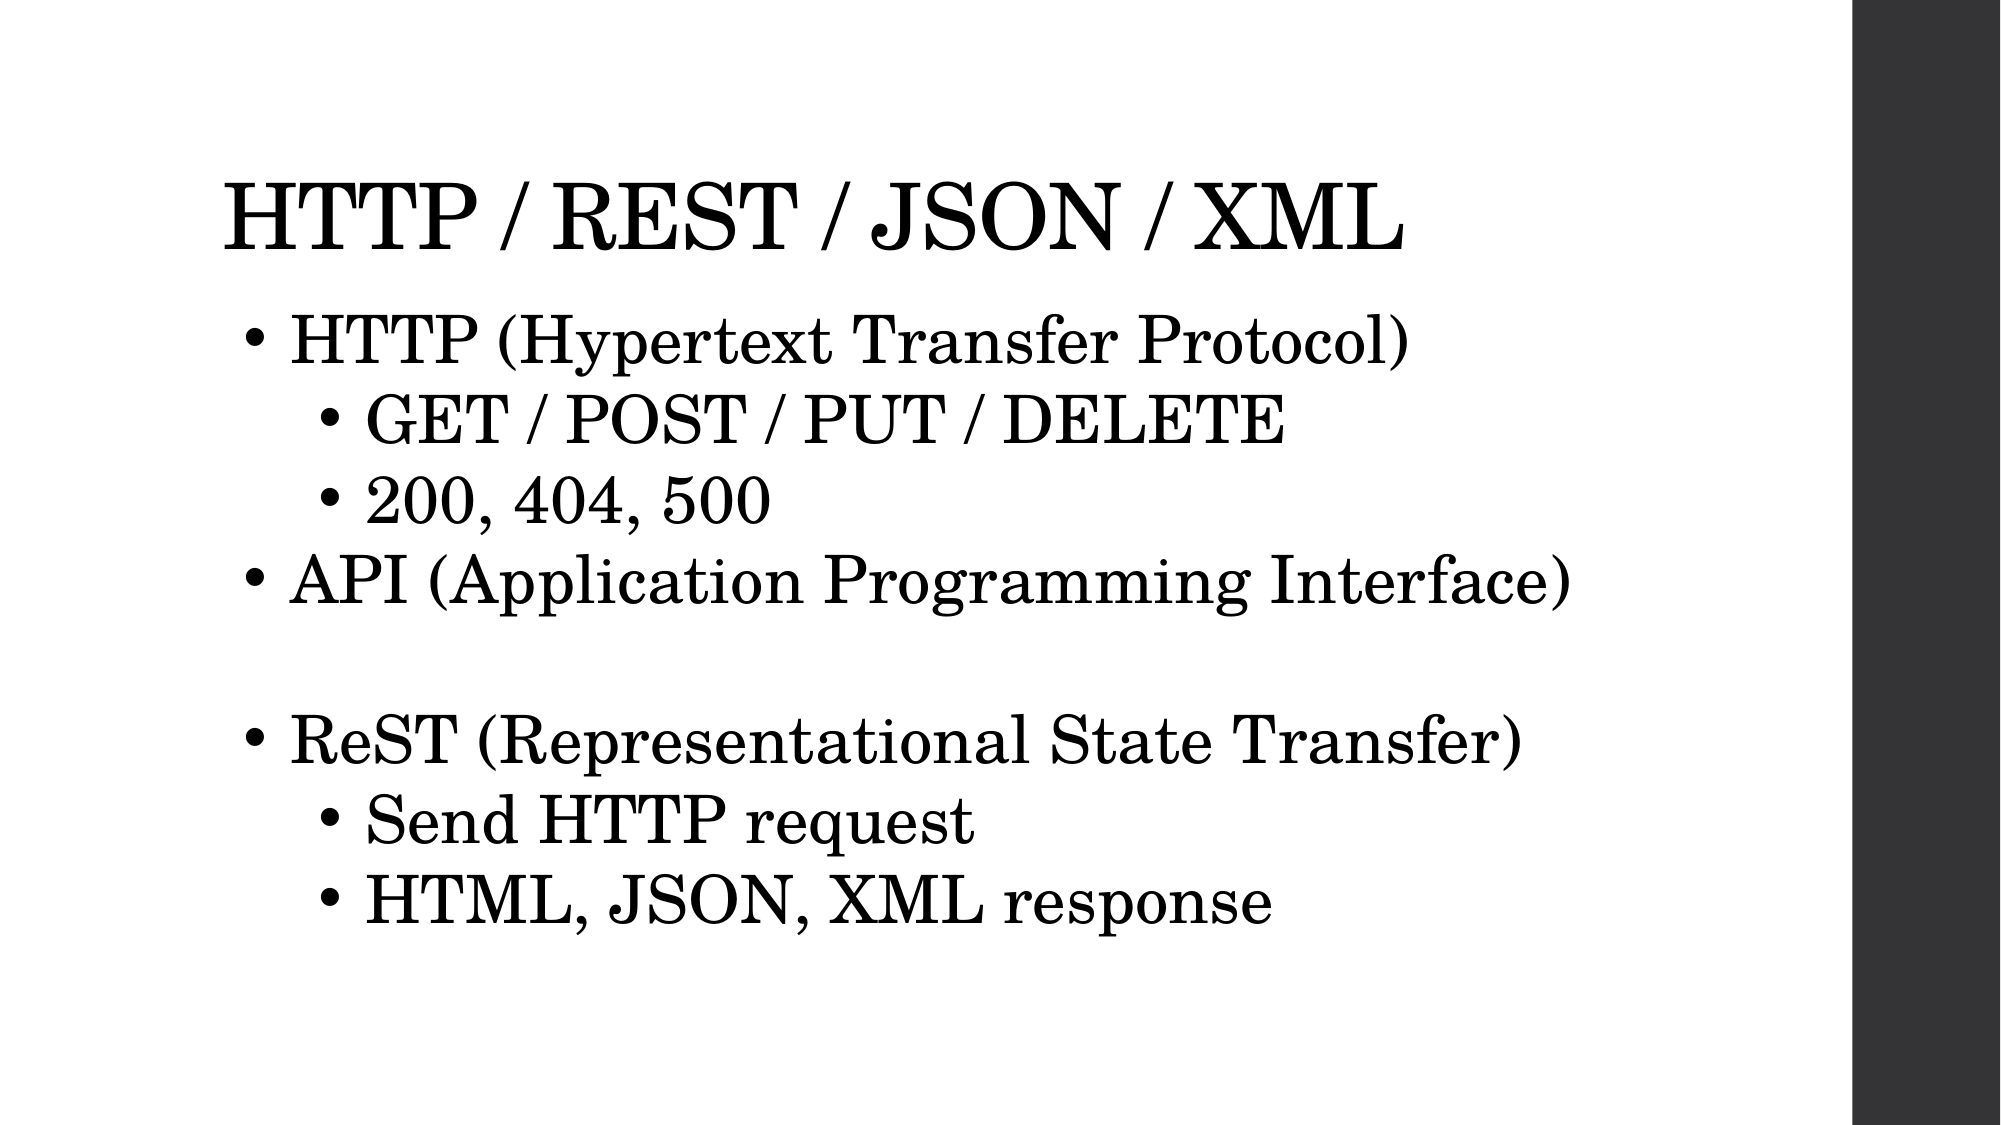

# HTTP / REST / JSON / XML
HTTP (Hypertext Transfer Protocol)
GET / POST / PUT / DELETE
200, 404, 500
API (Application Programming Interface)

ReST (Representational State Transfer)
Send HTTP request
HTML, JSON, XML response